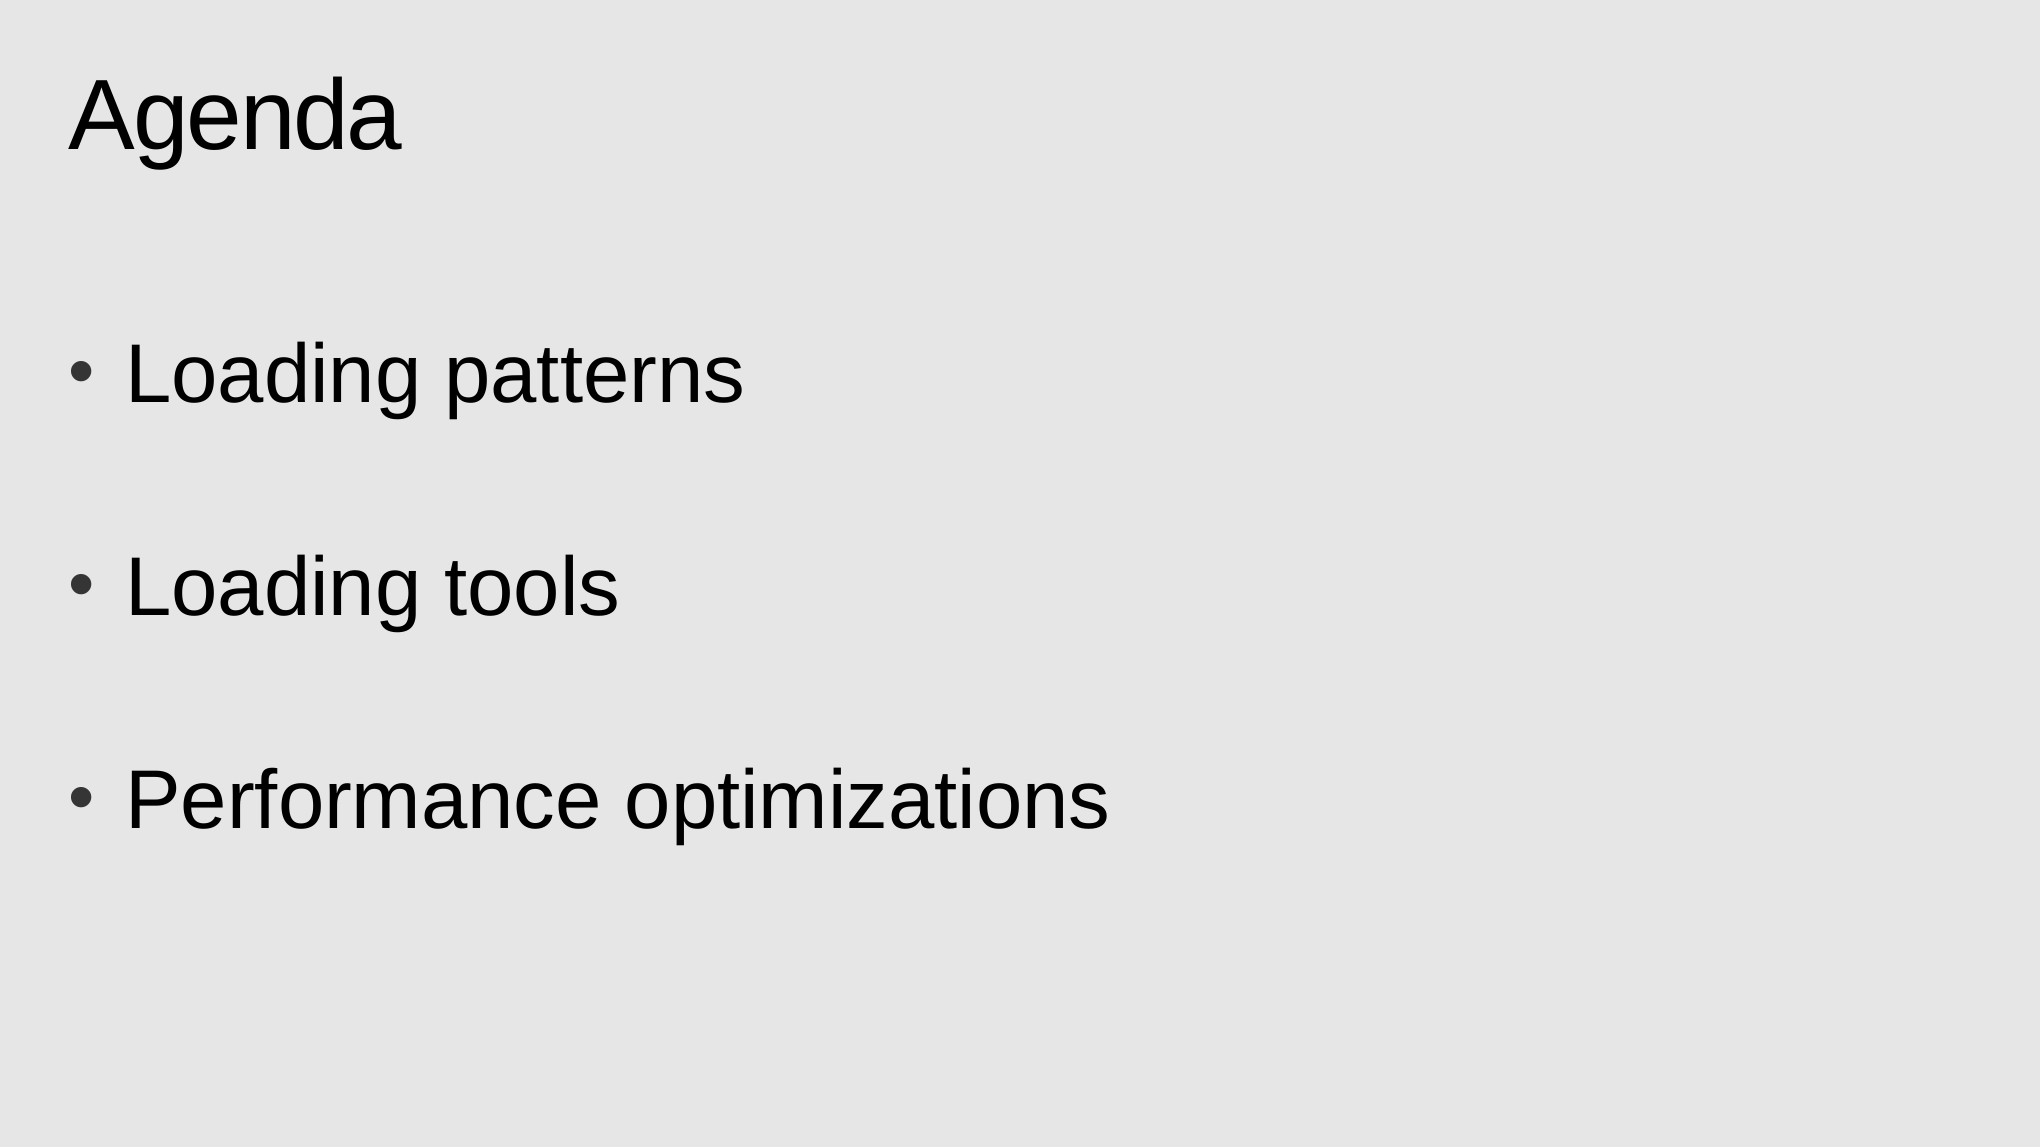

# Agenda

Loading patterns

Loading tools

Performance optimizations